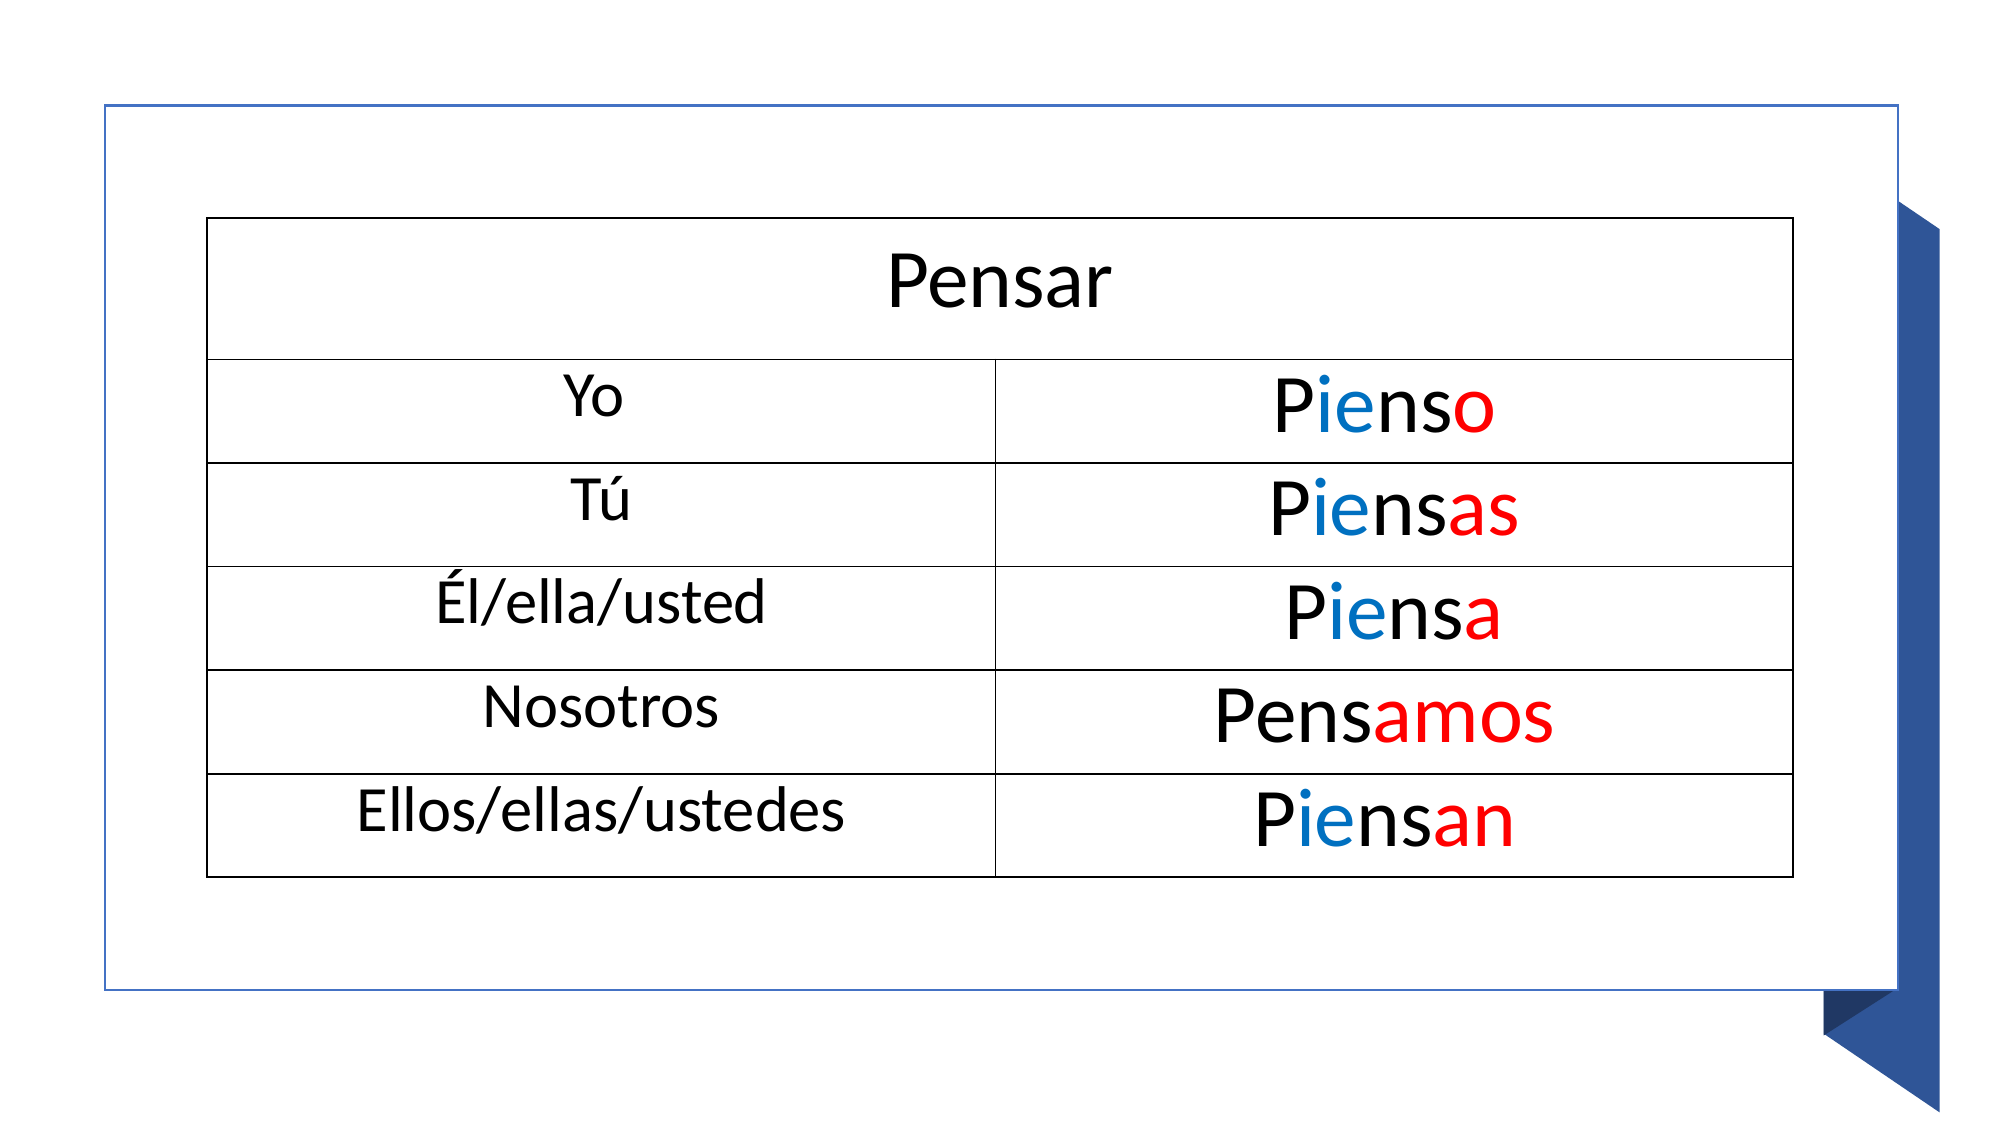

| Pensar |  |
| --- | --- |
| Yo | Pienso |
| Tú | Piensas |
| Él/ella/usted | Piensa |
| Nosotros | Pensamos |
| Ellos/ellas/ustedes | Piensan |